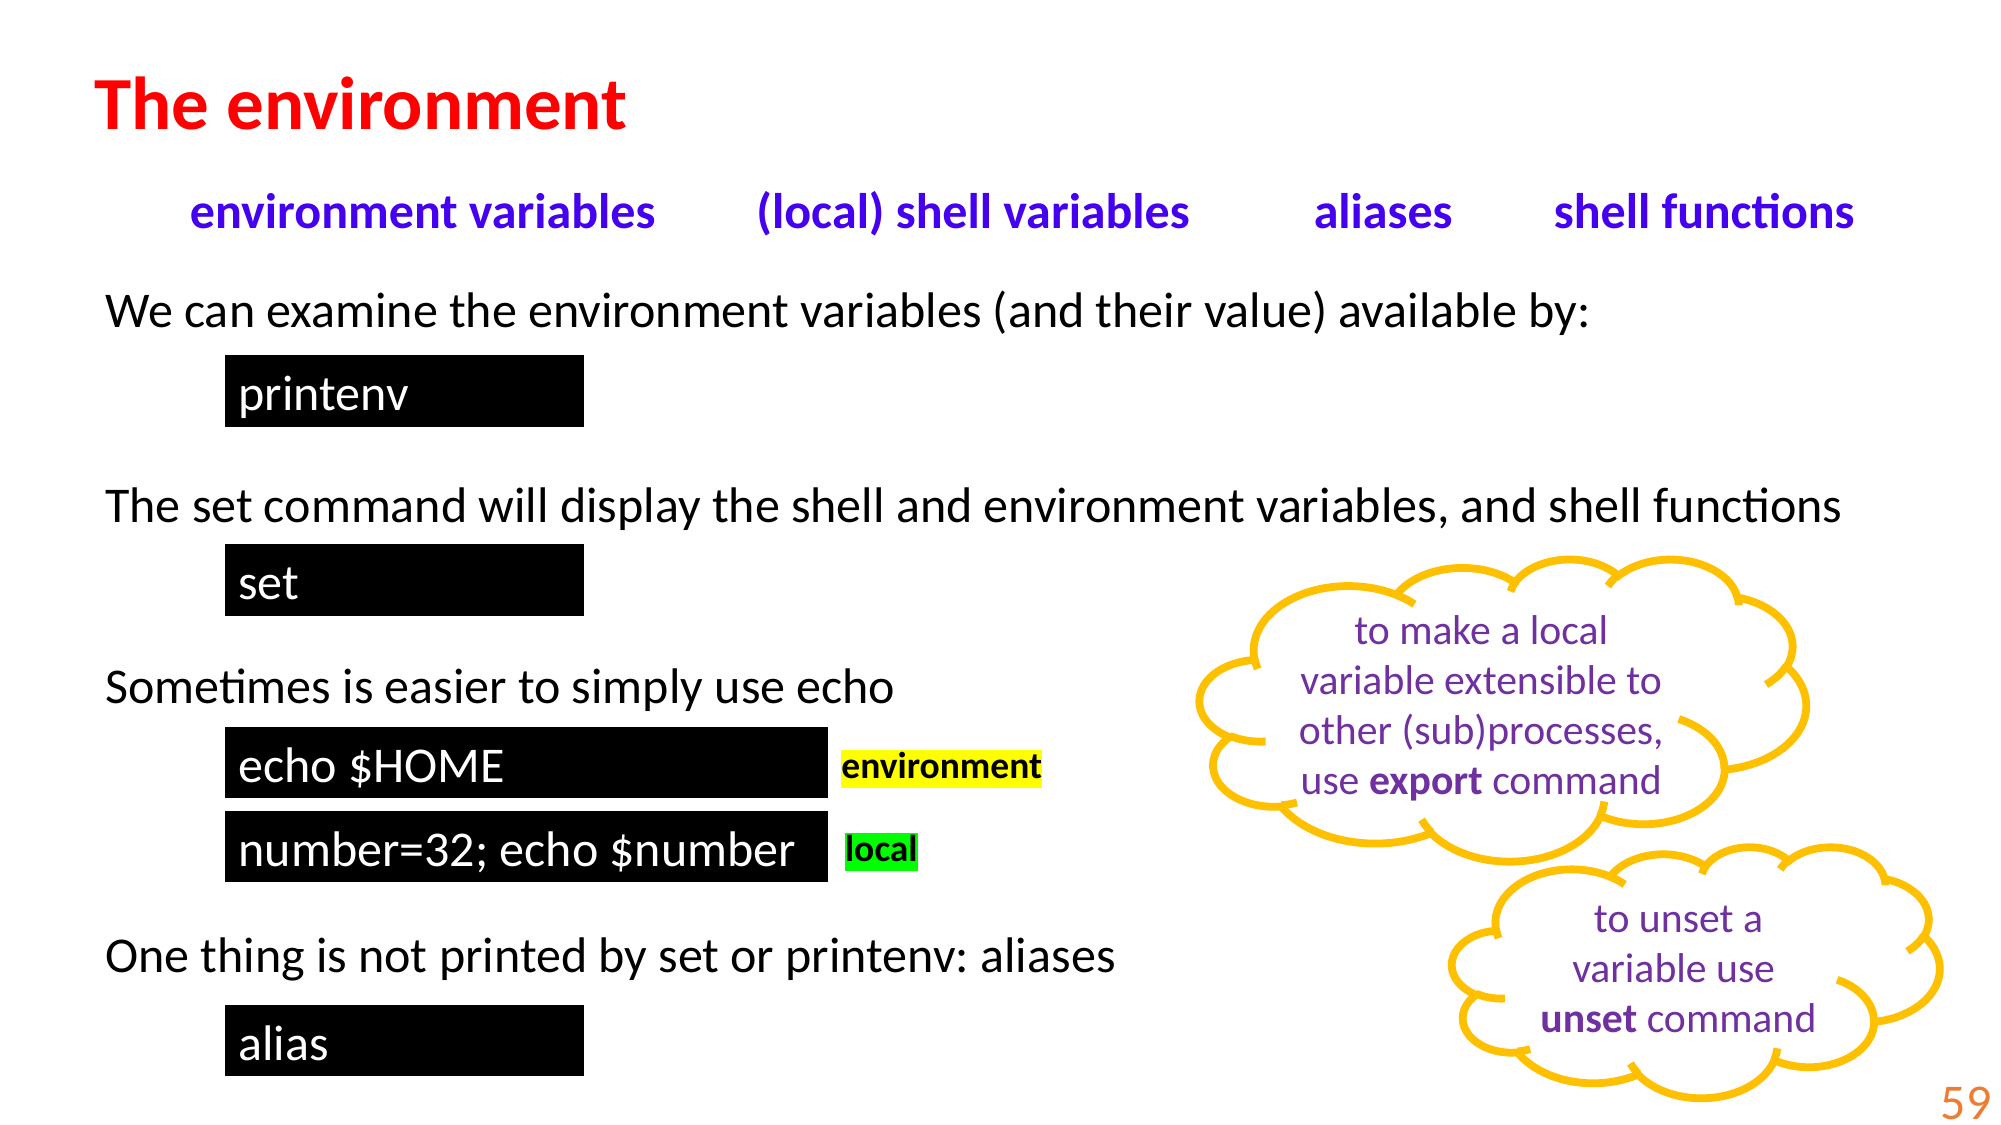

The environment
environment variables         (local) shell variables           aliases         shell functions
We can examine the environment variables (and their value) available by:

printenv
The set command will display the shell and environment variables, and shell functions
set
to make a local variable extensible to other (sub)processes, use export command
Sometimes is easier to simply use echo
echo $HOME
environment
number=32; echo $number
local
to unset a variable use
unset command
One thing is not printed by set or printenv: aliases
alias
59